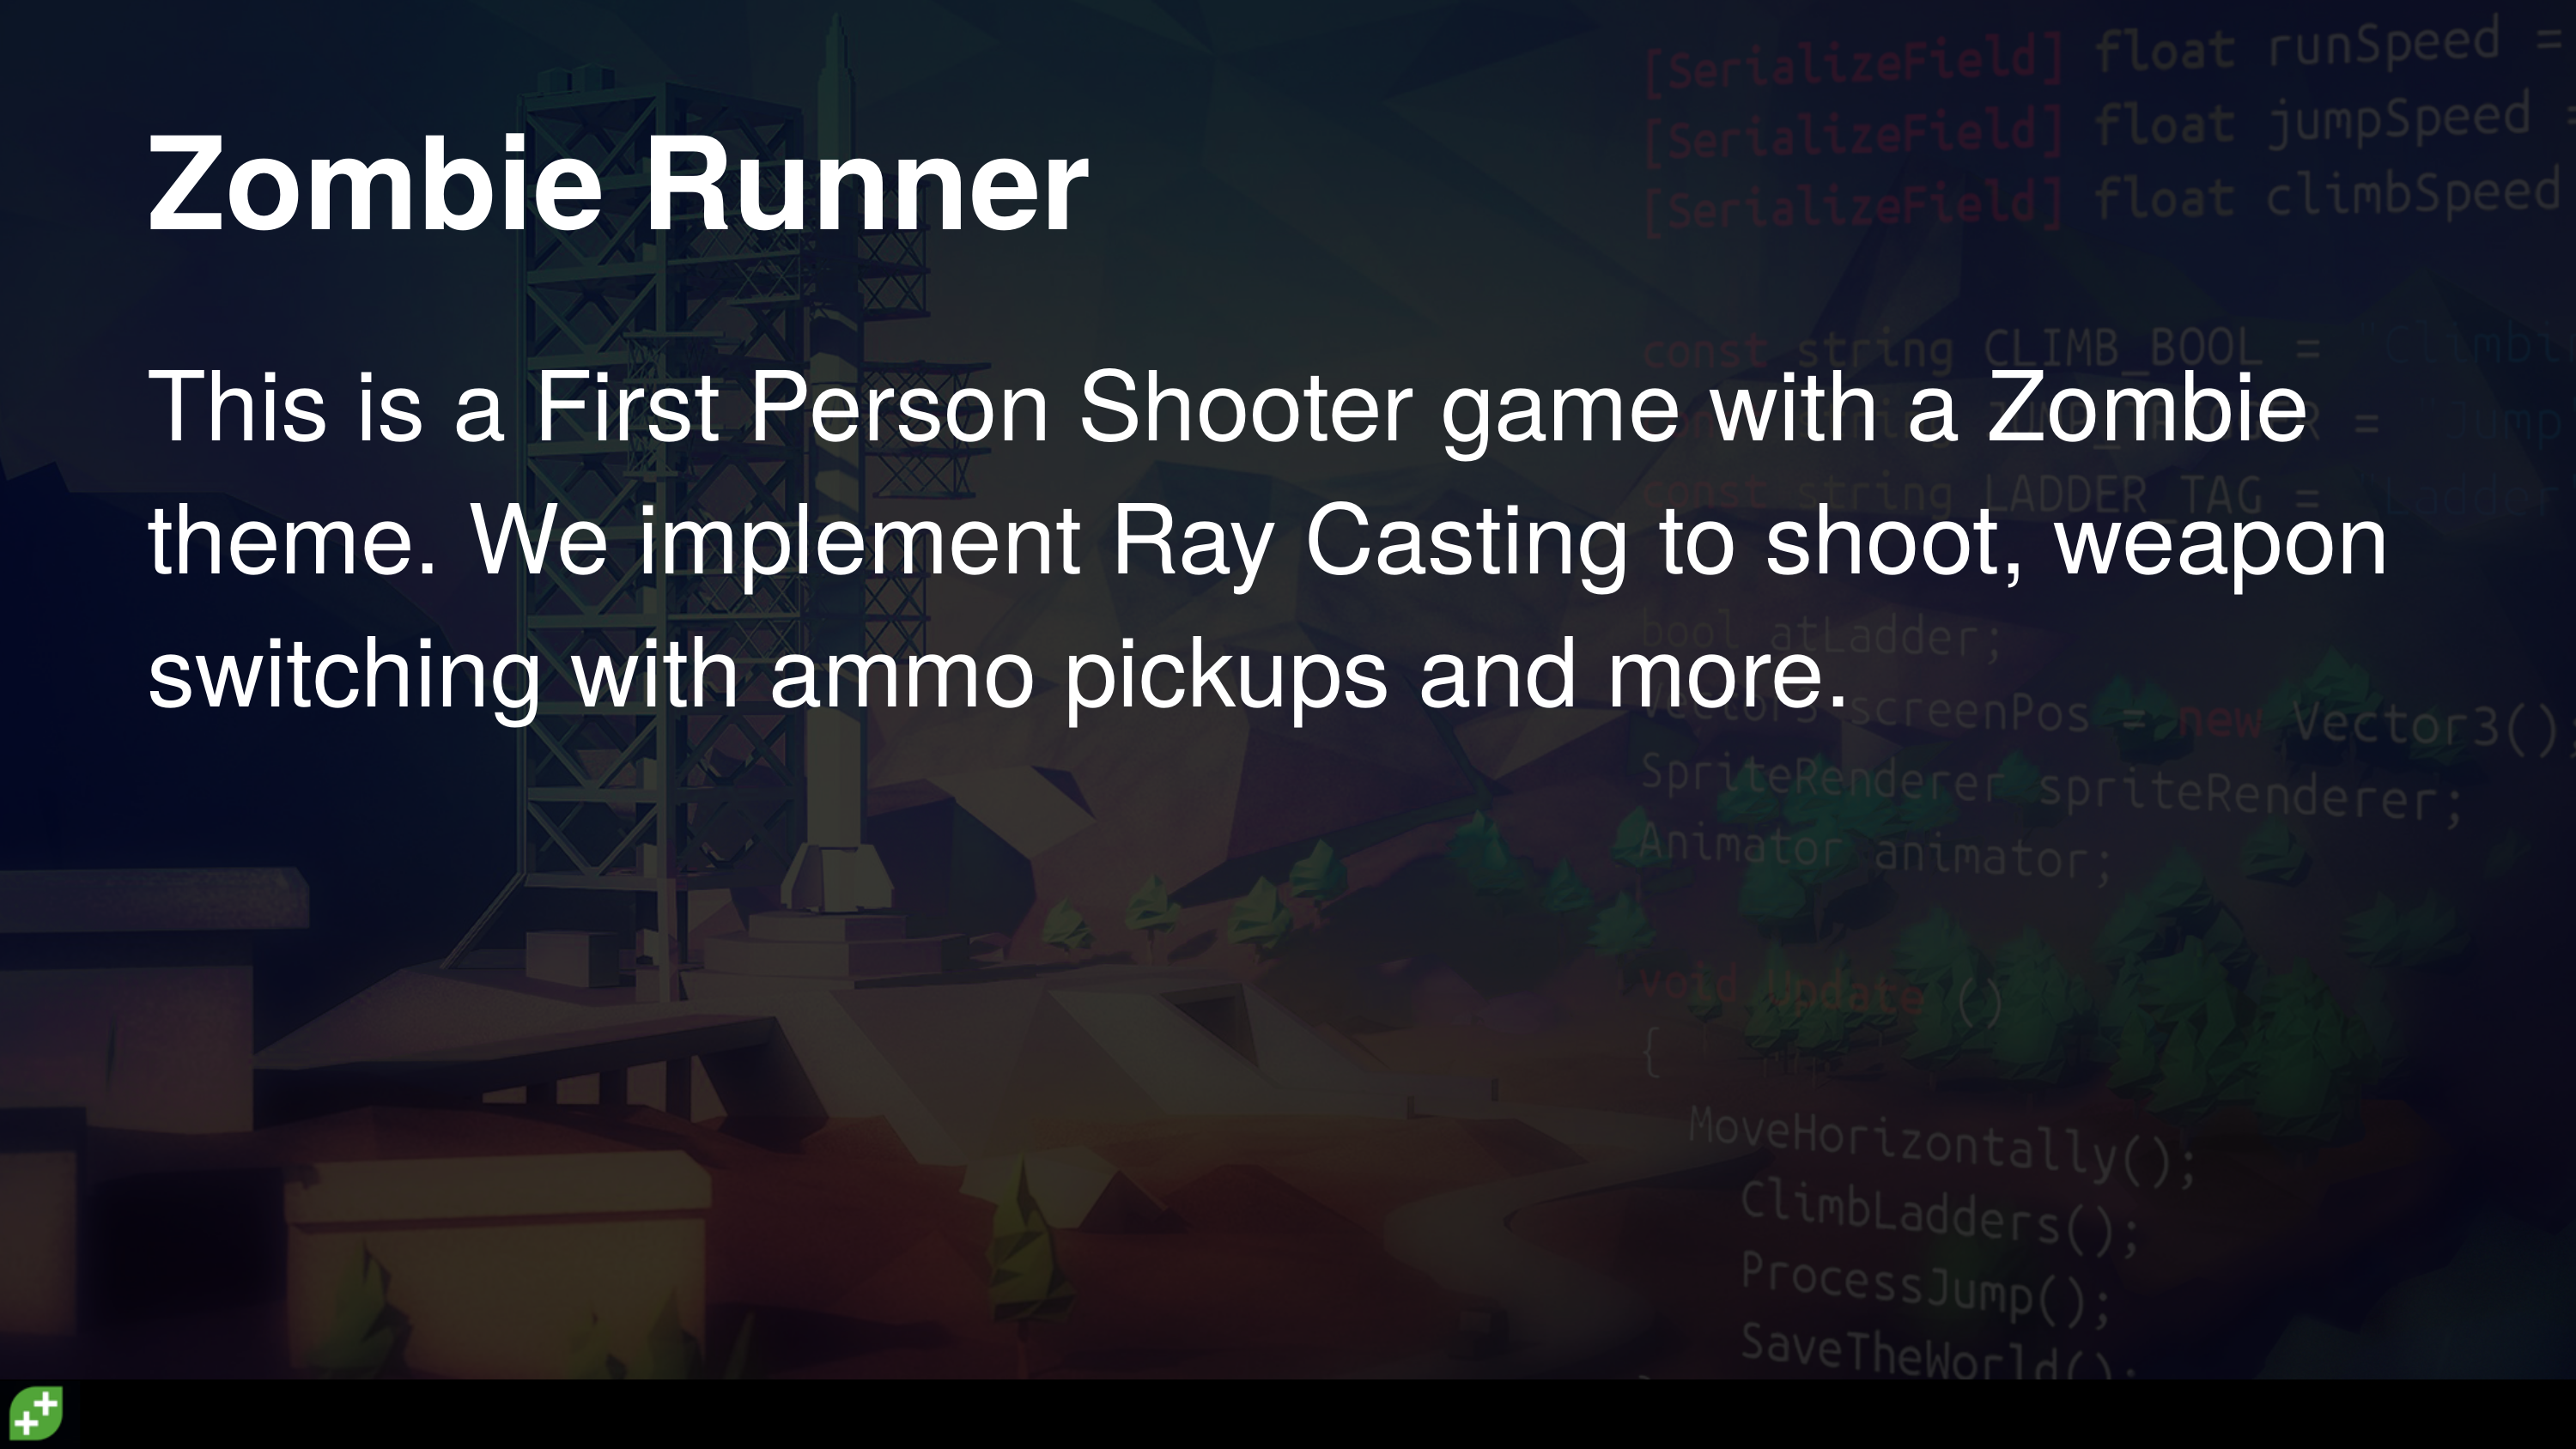

# Zombie Runner
This is a First Person Shooter game with a Zombie theme. We implement Ray Casting to shoot, weapon switching with ammo pickups and more.